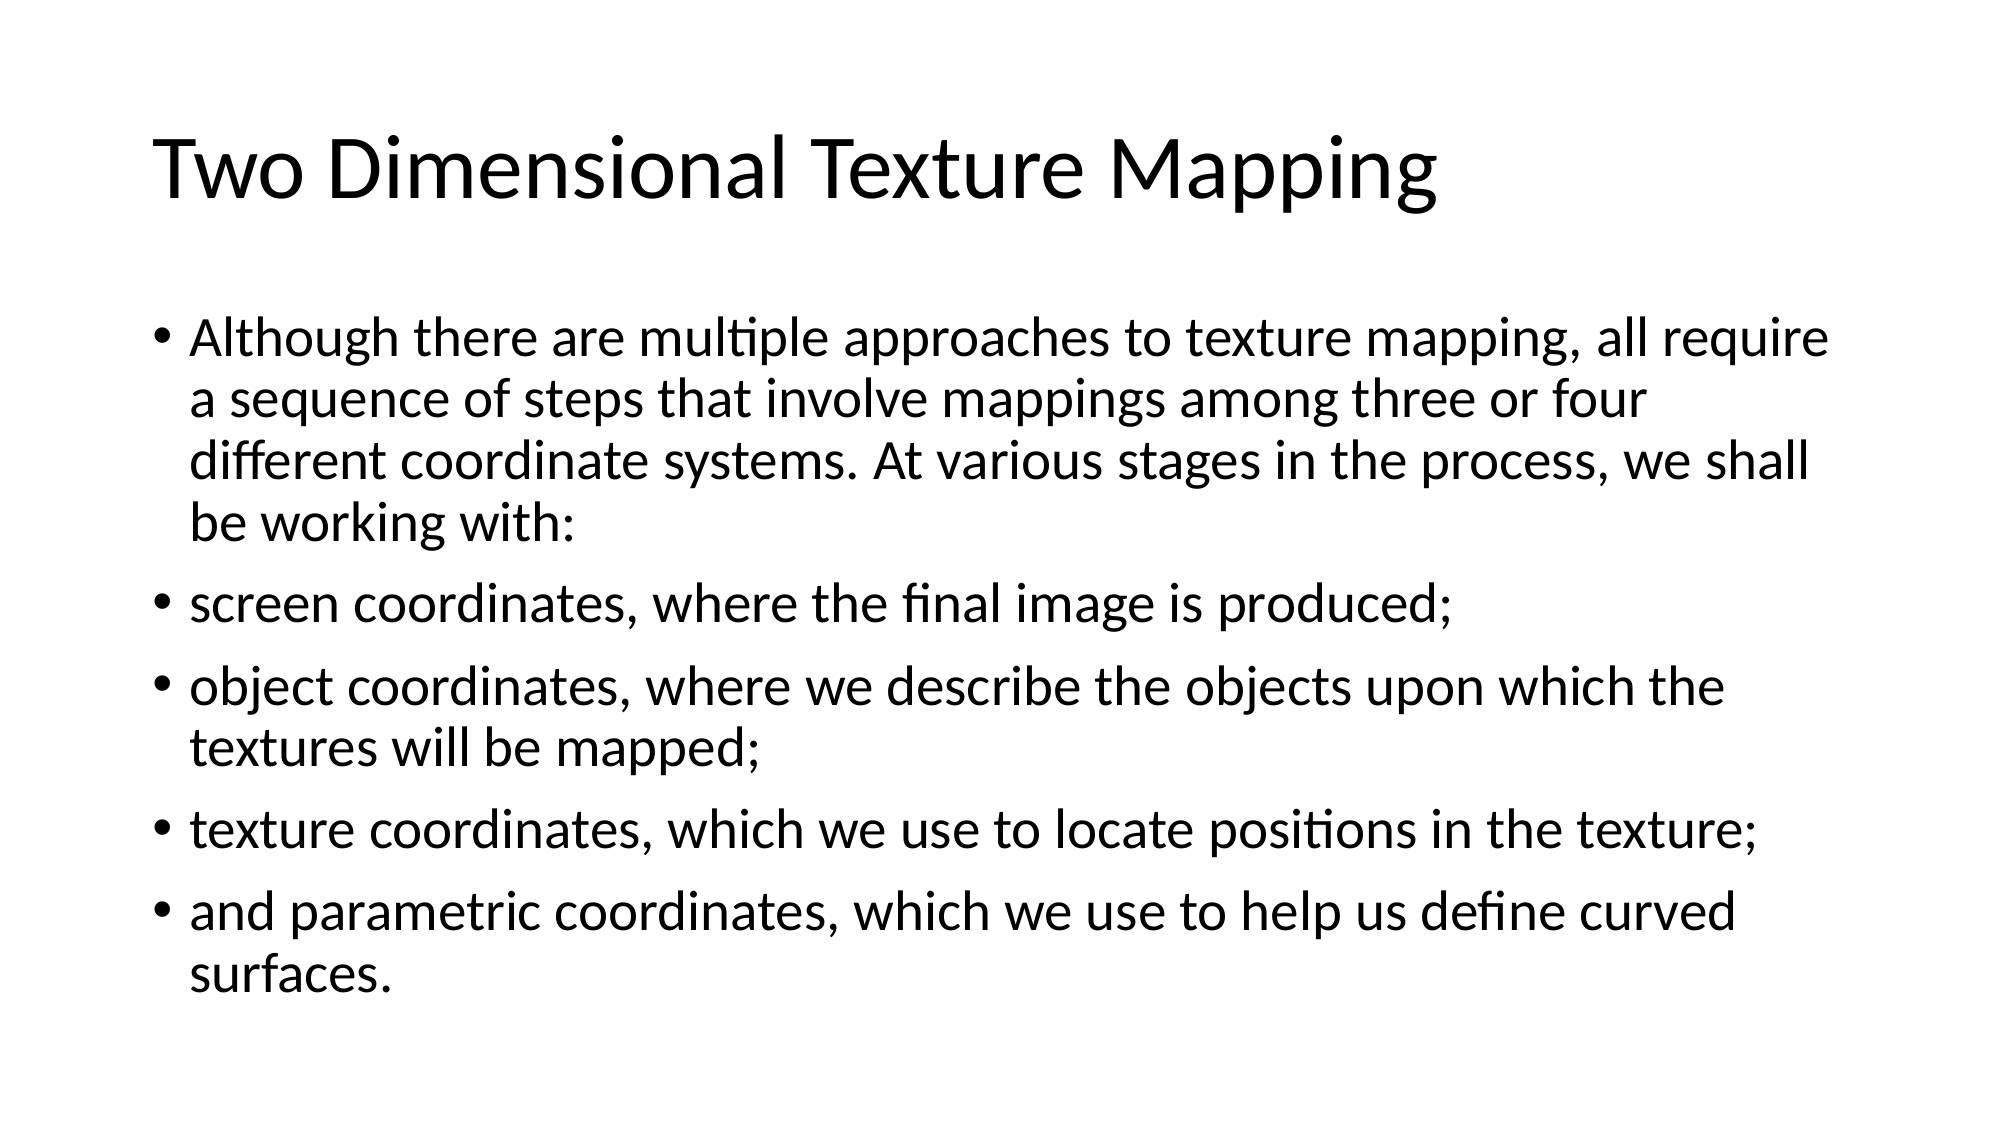

# Two Dimensional Texture Mapping
Although there are multiple approaches to texture mapping, all require a sequence of steps that involve mappings among three or four different coordinate systems. At various stages in the process, we shall be working with:
screen coordinates, where the final image is produced;
object coordinates, where we describe the objects upon which the textures will be mapped;
texture coordinates, which we use to locate positions in the texture;
and parametric coordinates, which we use to help us define curved surfaces.